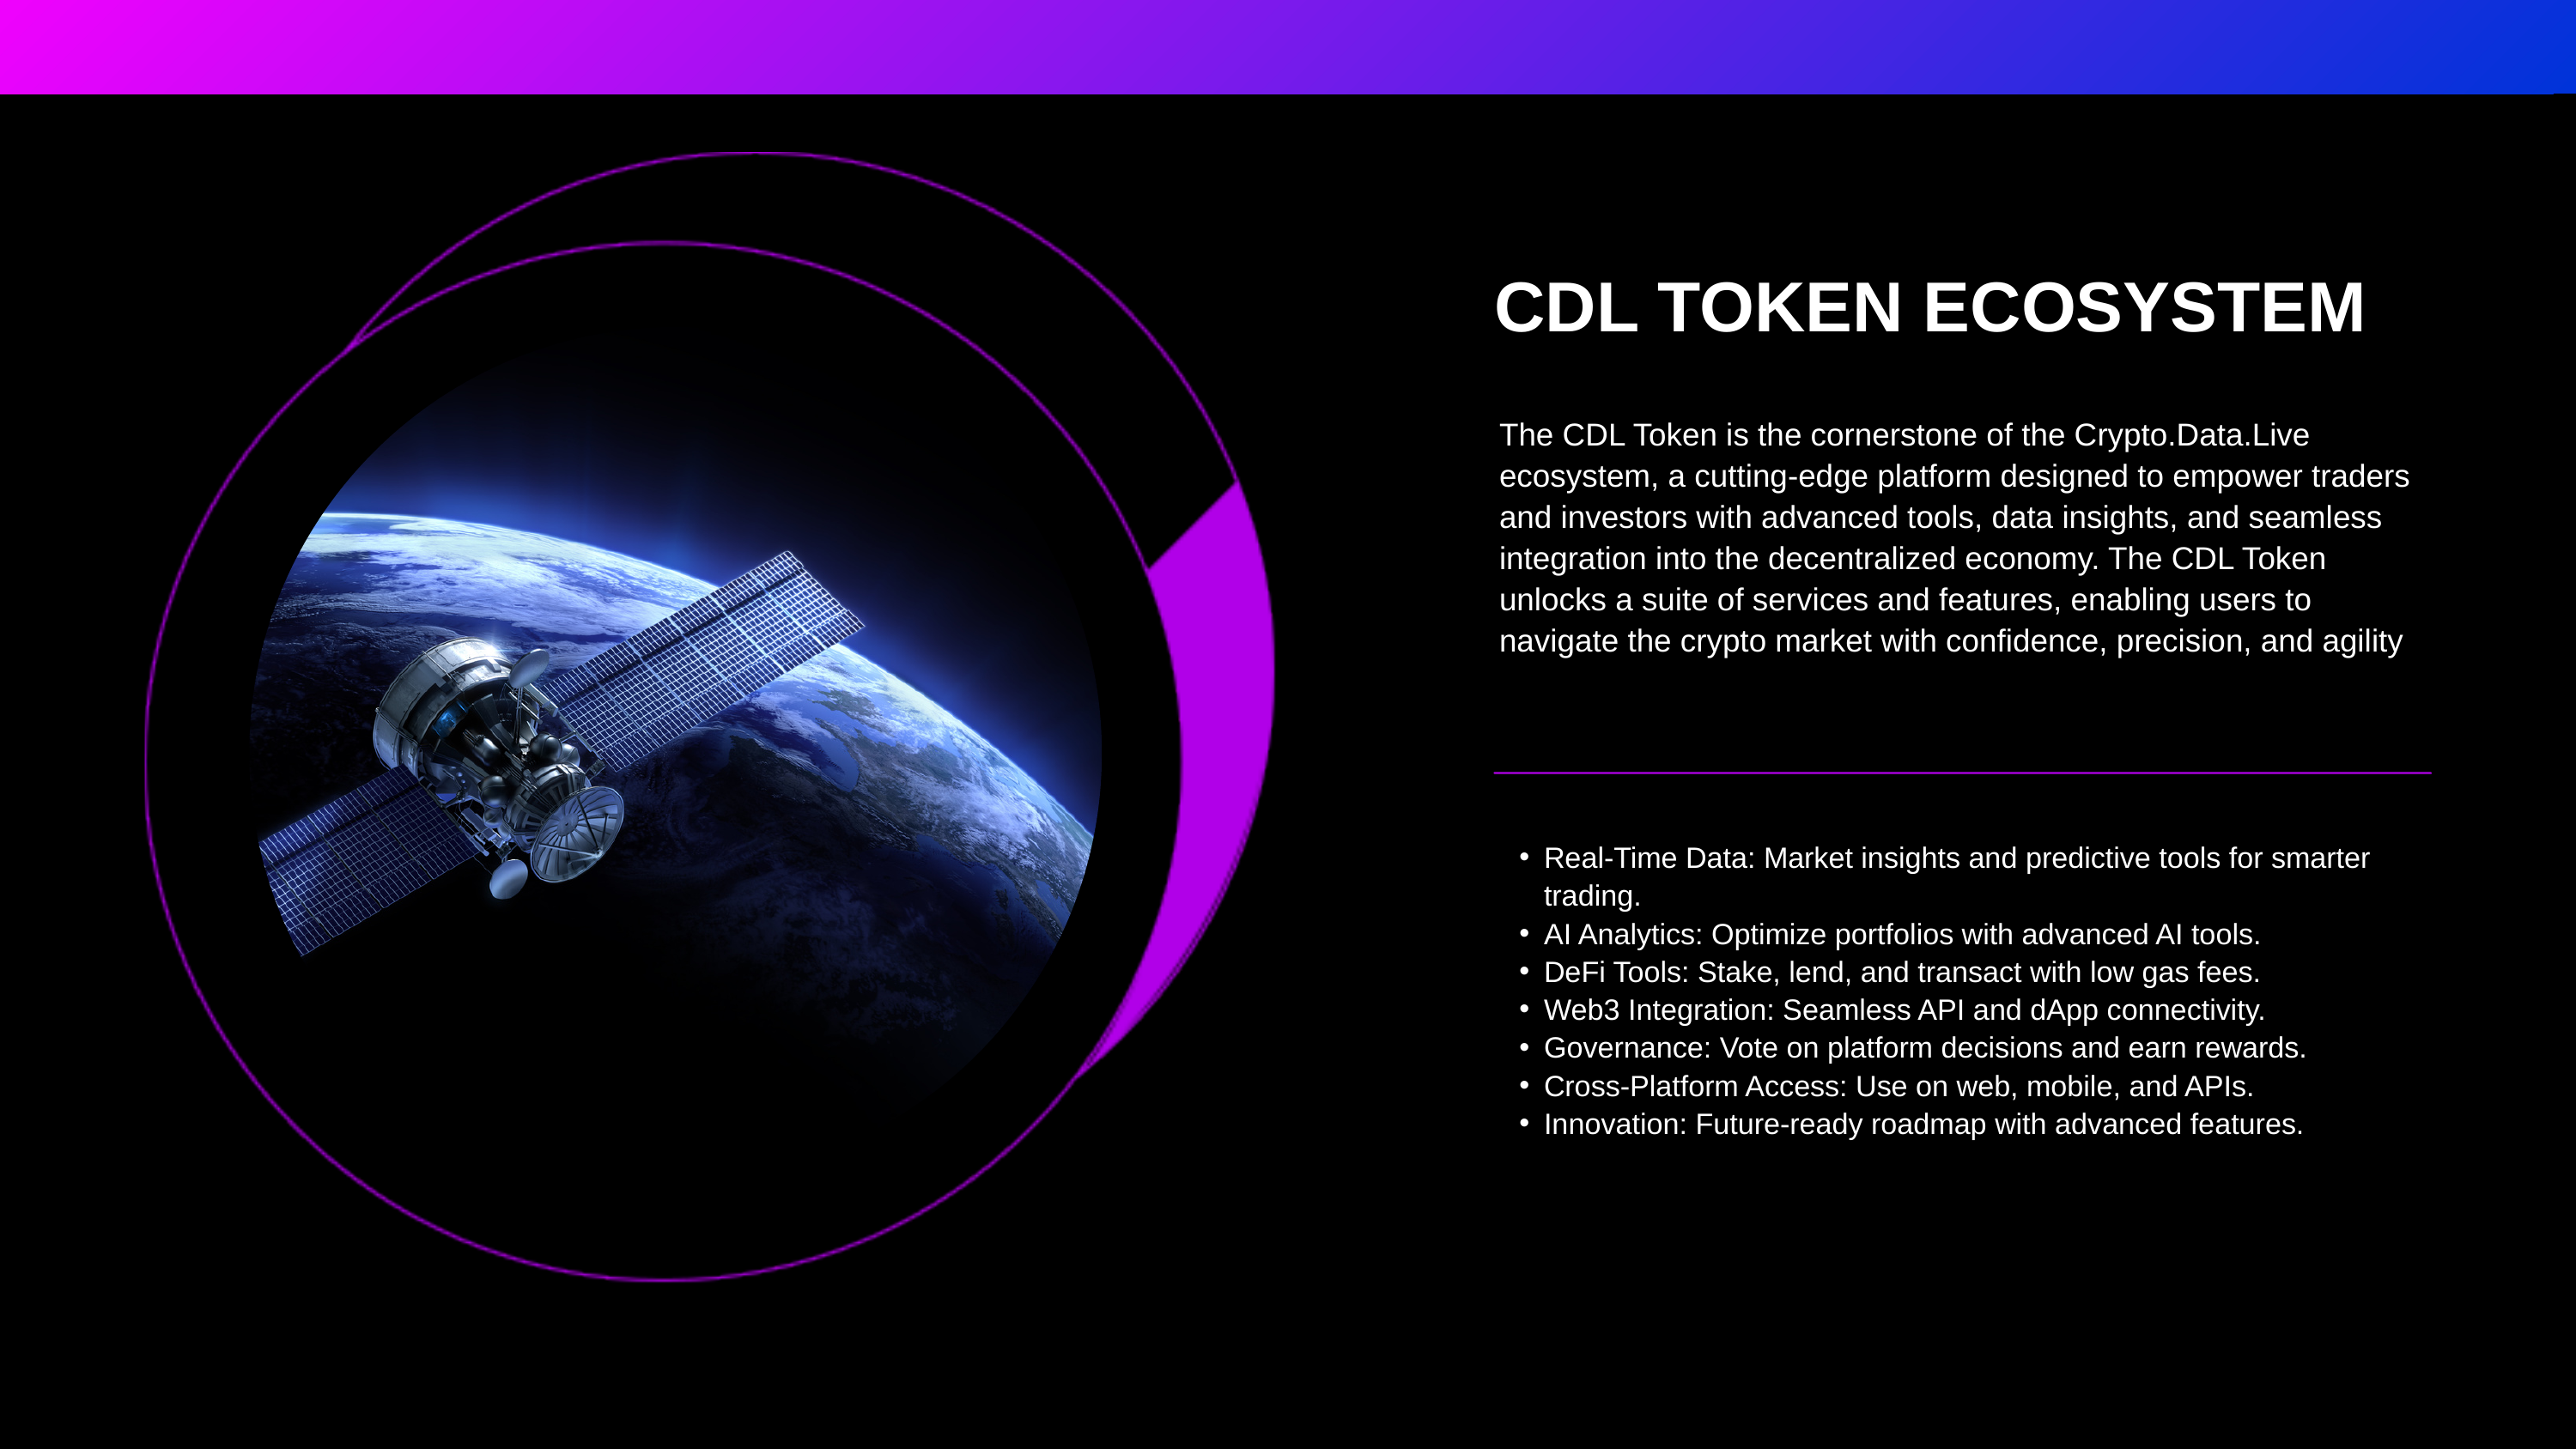

CDL TOKEN ECOSYSTEM
The CDL Token is the cornerstone of the Crypto.Data.Live ecosystem, a cutting-edge platform designed to empower traders and investors with advanced tools, data insights, and seamless integration into the decentralized economy. The CDL Token unlocks a suite of services and features, enabling users to navigate the crypto market with confidence, precision, and agility

Real-Time Data: Market insights and predictive tools for smarter trading.
AI Analytics: Optimize portfolios with advanced AI tools.
DeFi Tools: Stake, lend, and transact with low gas fees.
Web3 Integration: Seamless API and dApp connectivity.
Governance: Vote on platform decisions and earn rewards.
Cross-Platform Access: Use on web, mobile, and APIs.
Innovation: Future-ready roadmap with advanced features.